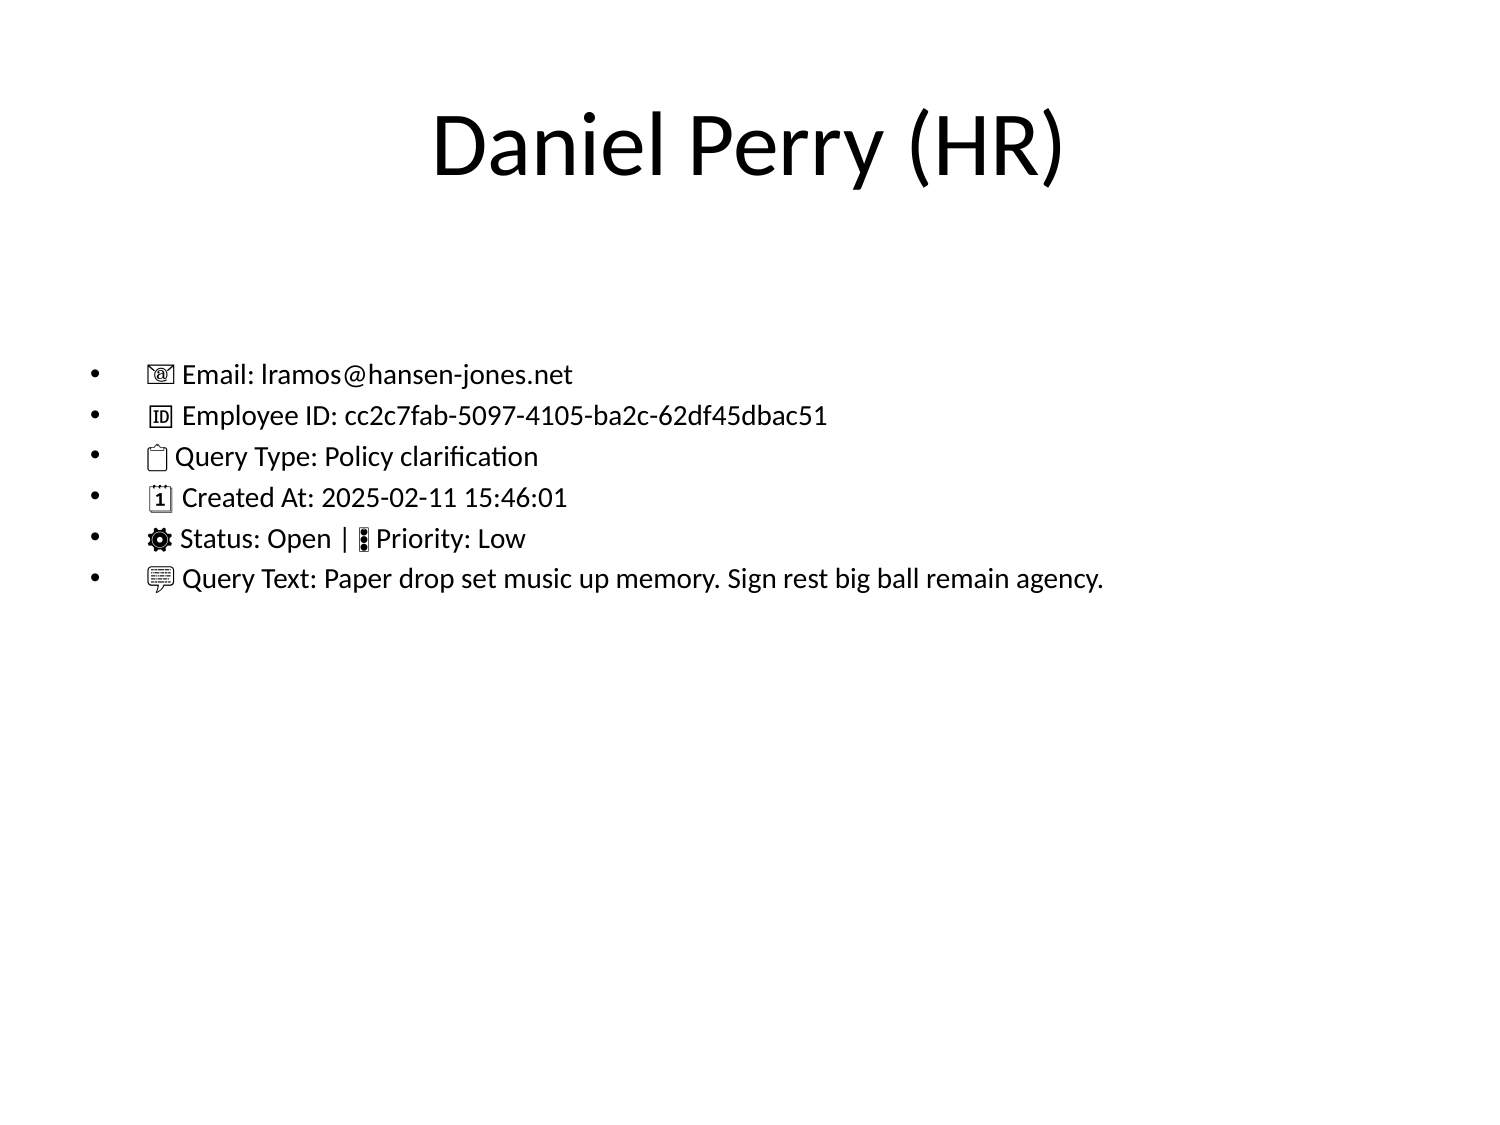

# Daniel Perry (HR)

📧 Email: lramos@hansen-jones.net
🆔 Employee ID: cc2c7fab-5097-4105-ba2c-62df45dbac51
📋 Query Type: Policy clarification
🗓 Created At: 2025-02-11 15:46:01
⚙ Status: Open | 🚦 Priority: Low
💬 Query Text: Paper drop set music up memory. Sign rest big ball remain agency.